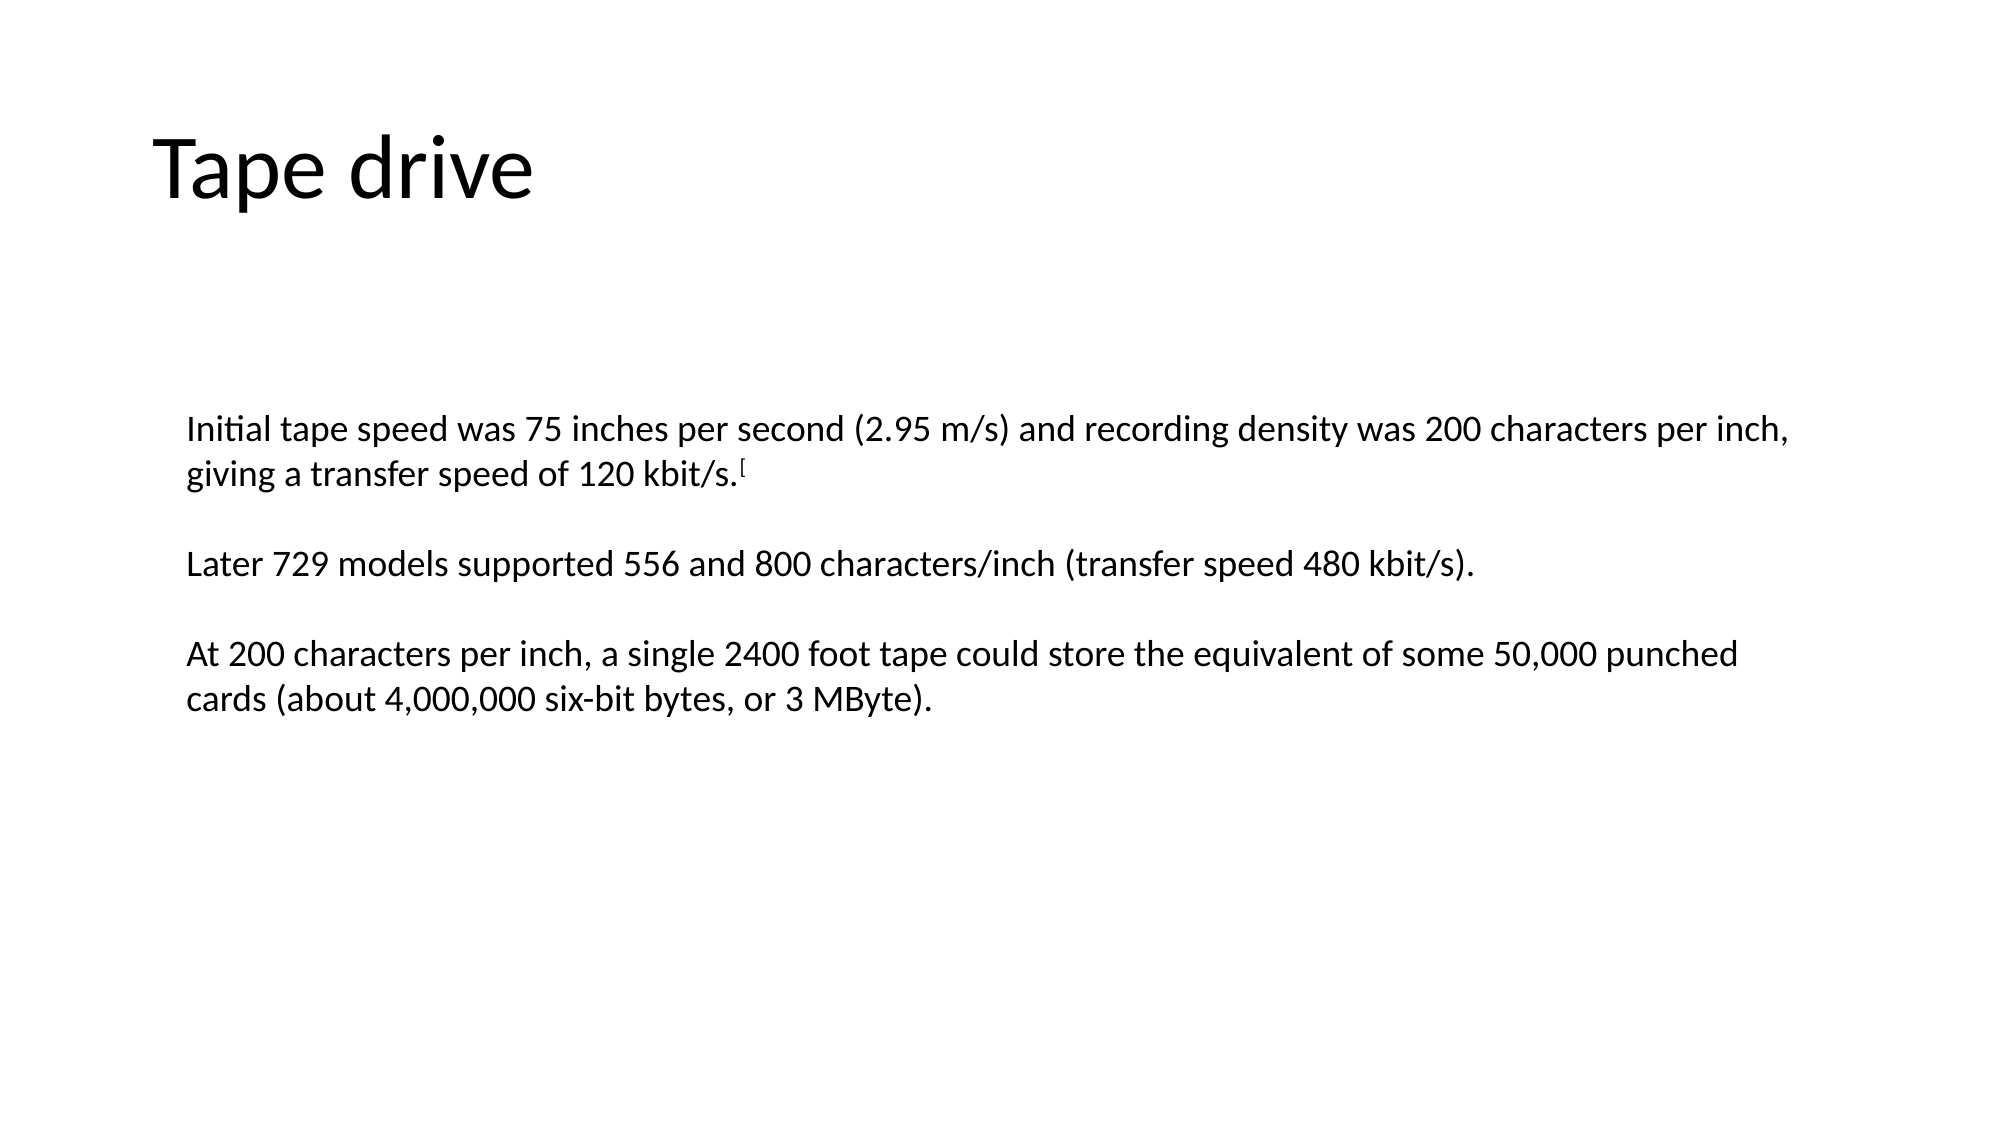

# Tape drive

Initial tape speed was 75 inches per second (2.95 m/s) and recording density was 200 characters per inch, giving a transfer speed of 120 kbit/s.[

Later 729 models supported 556 and 800 characters/inch (transfer speed 480 kbit/s).

At 200 characters per inch, a single 2400 foot tape could store the equivalent of some 50,000 punched cards (about 4,000,000 six-bit bytes, or 3 MByte).